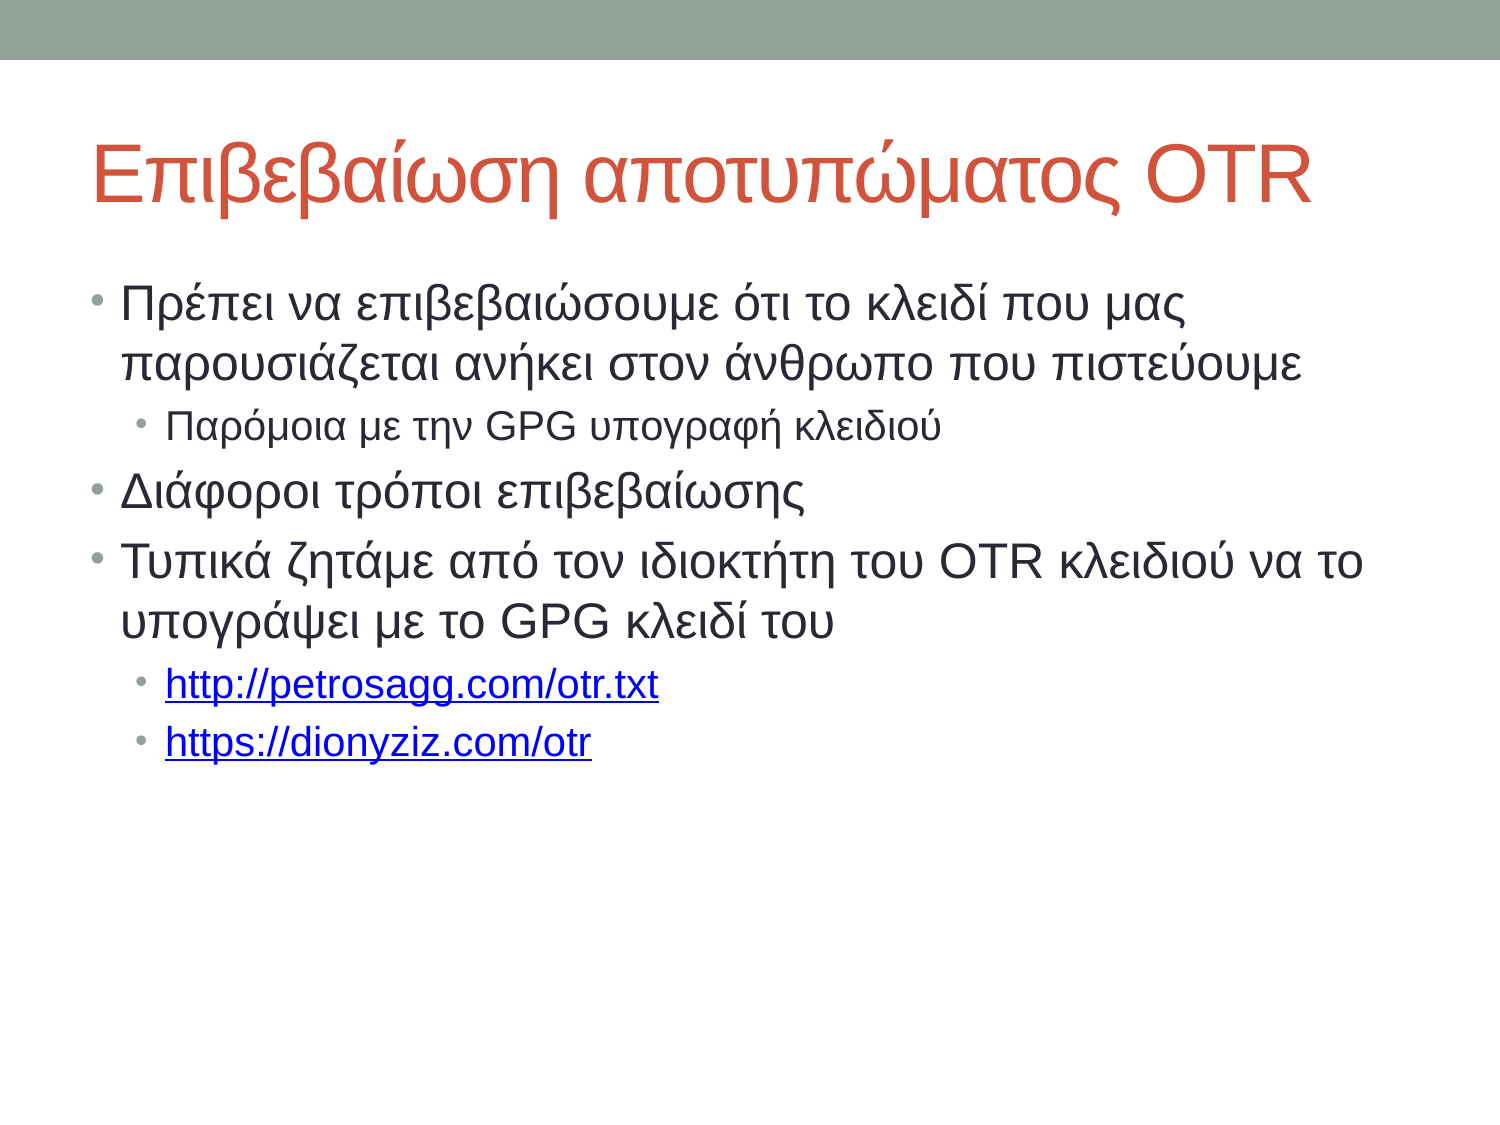

# Επιβεβαίωση αποτυπώματος OTR
Πρέπει να επιβεβαιώσουμε ότι το κλειδί που μας παρουσιάζεται ανήκει στον άνθρωπο που πιστεύουμε
Παρόμοια με την GPG υπογραφή κλειδιού
Διάφοροι τρόποι επιβεβαίωσης
Τυπικά ζητάμε από τον ιδιοκτήτη του OTR κλειδιού να το υπογράψει με το GPG κλειδί του
http://petrosagg.com/otr.txt
https://dionyziz.com/otr